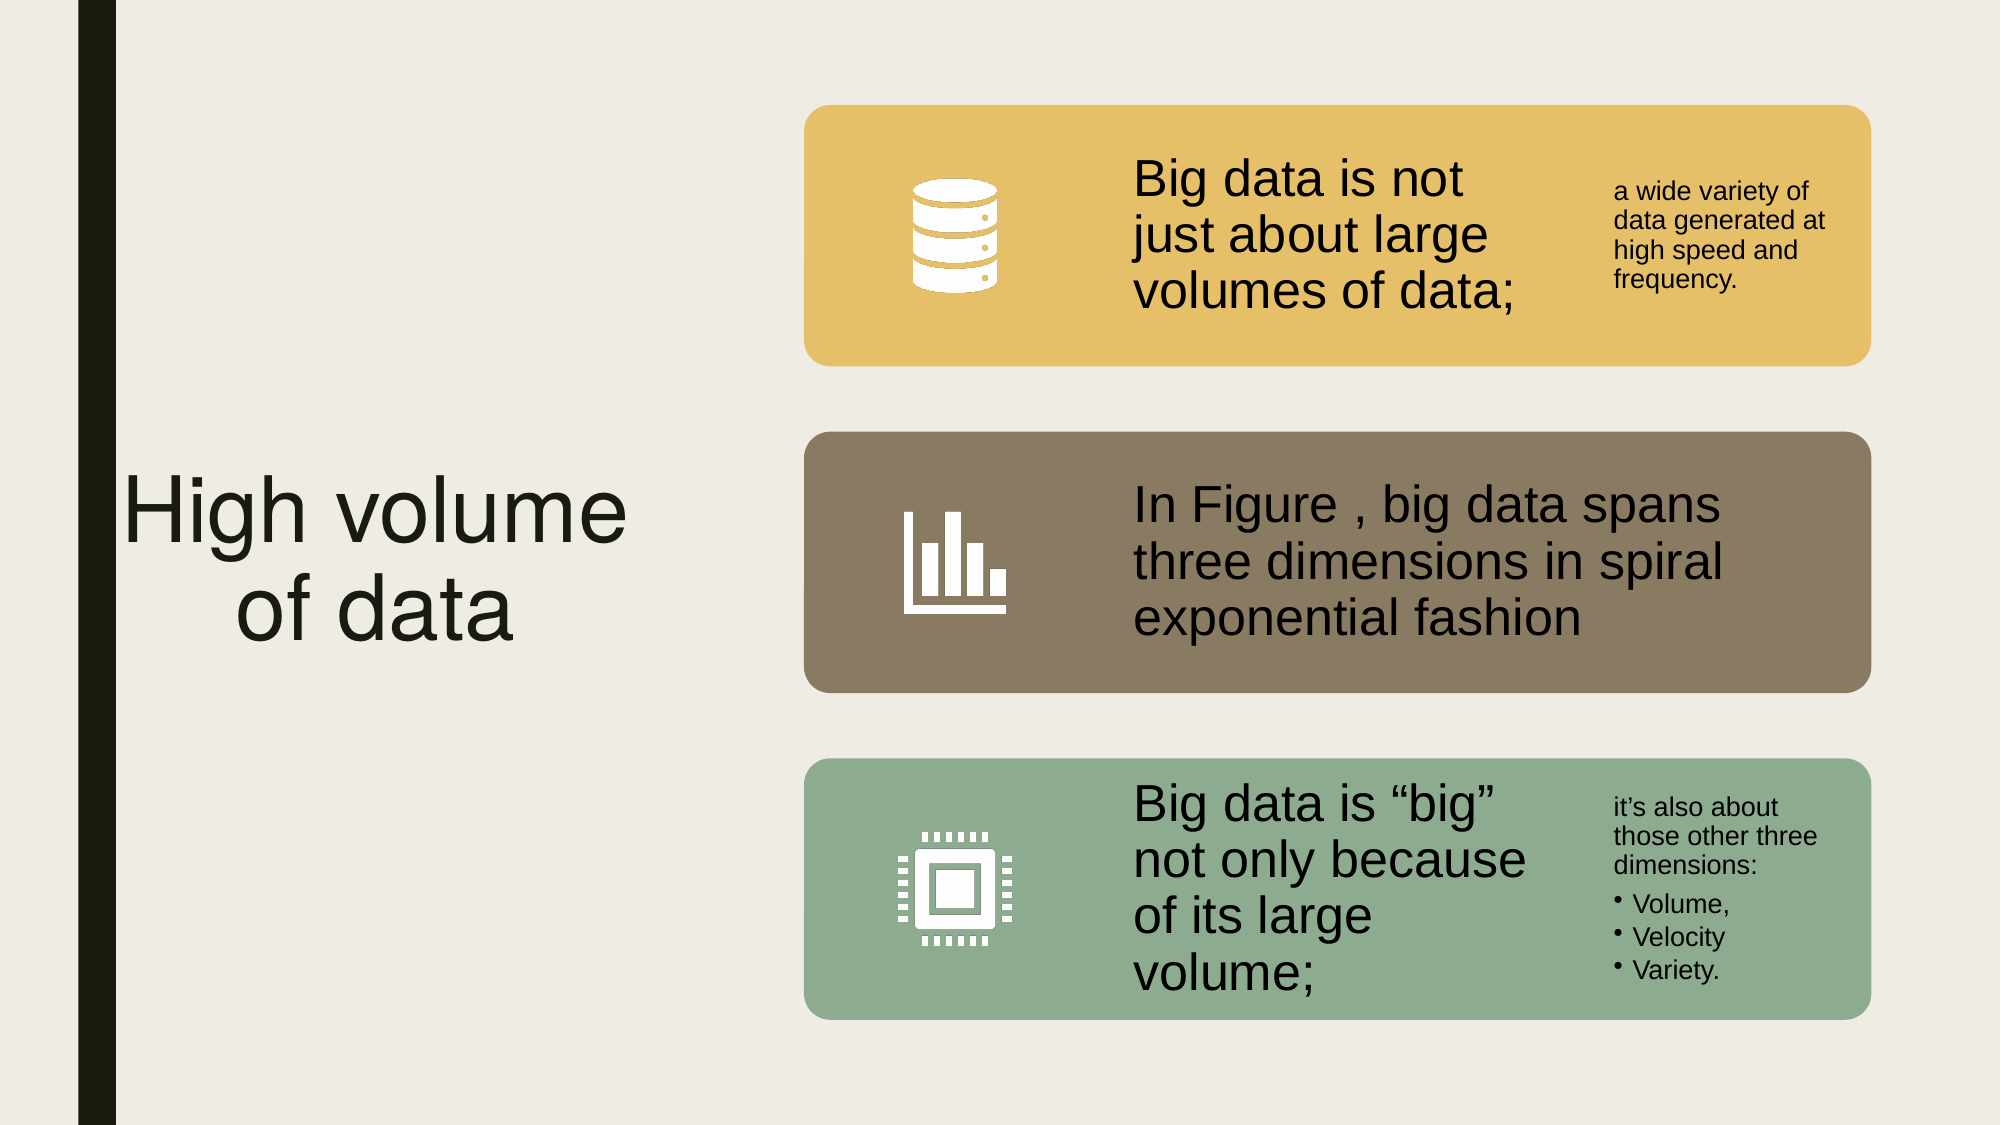

# High volume of data
Big data is not just about large volumes of data;
a wide variety of data generated at high speed and frequency.
In Figure , big data spans three dimensions in spiral exponential fashion
Big data is “big” not only because of its large volume;
it’s also about those other three dimensions:
Volume,
Velocity
Variety.